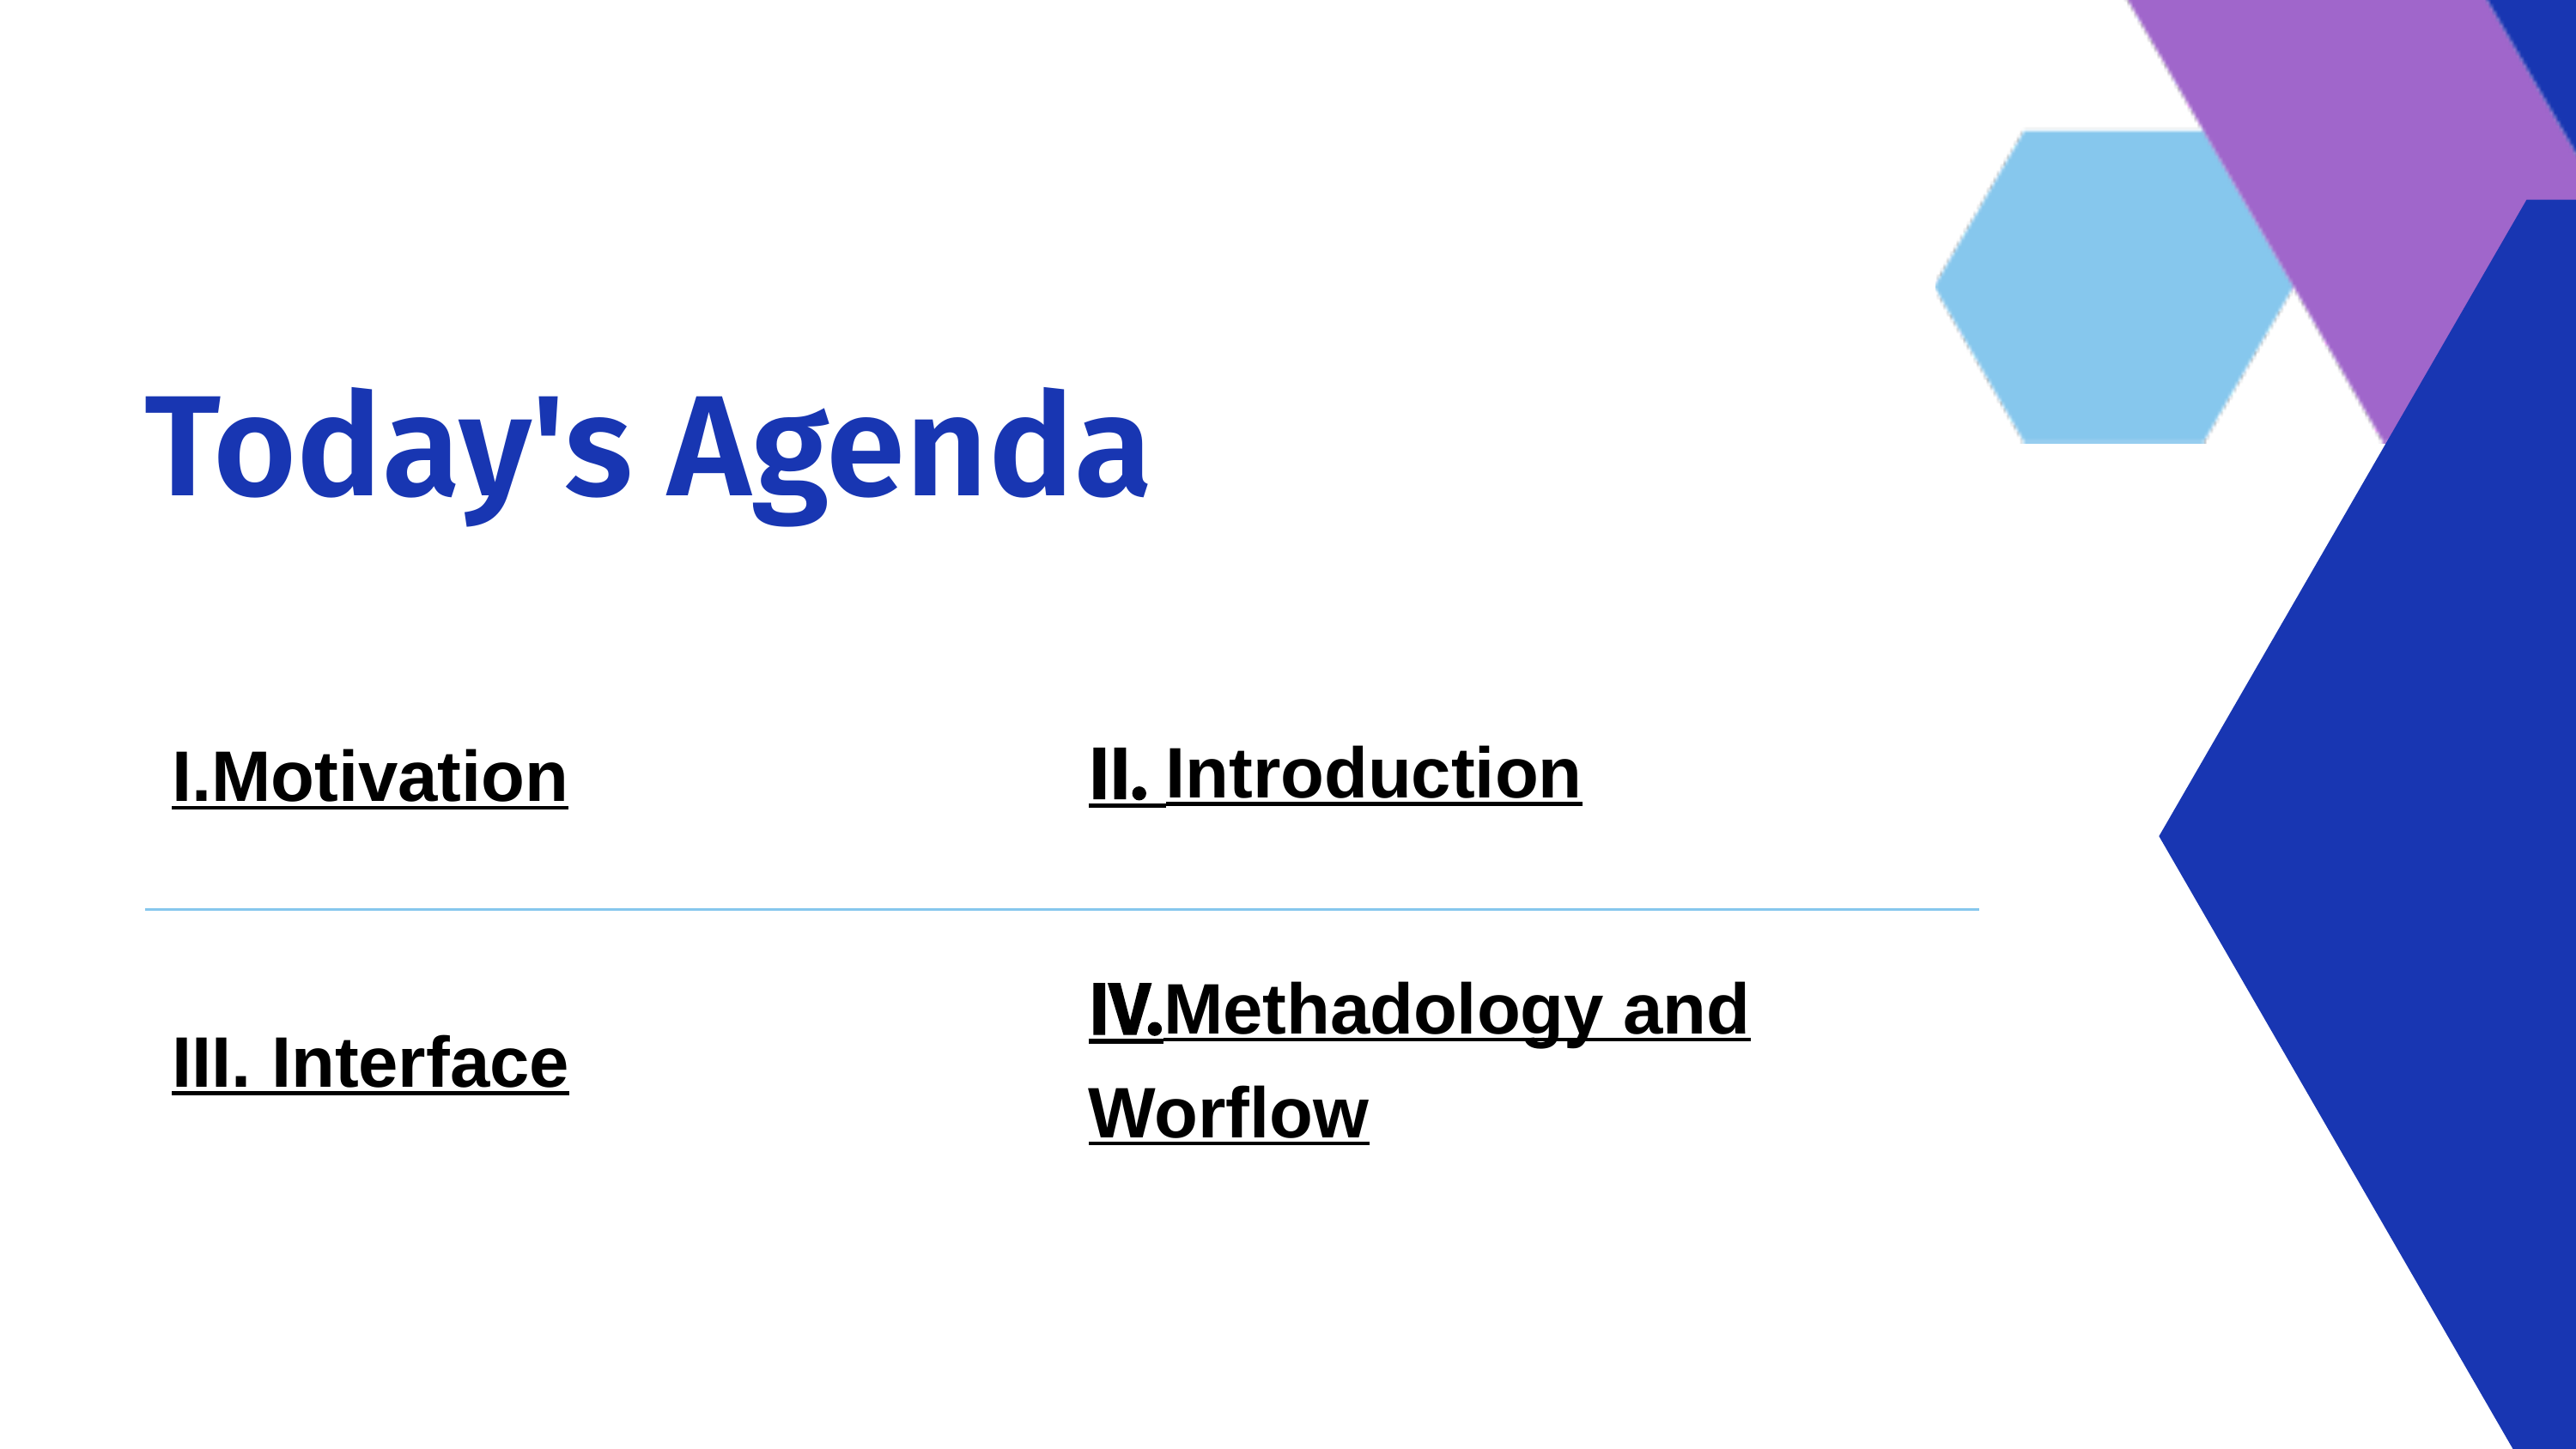

Today's Agenda
| I.Motivation | II. Introduction |
| --- | --- |
| III. Interface | IV.Methadology and Worflow |